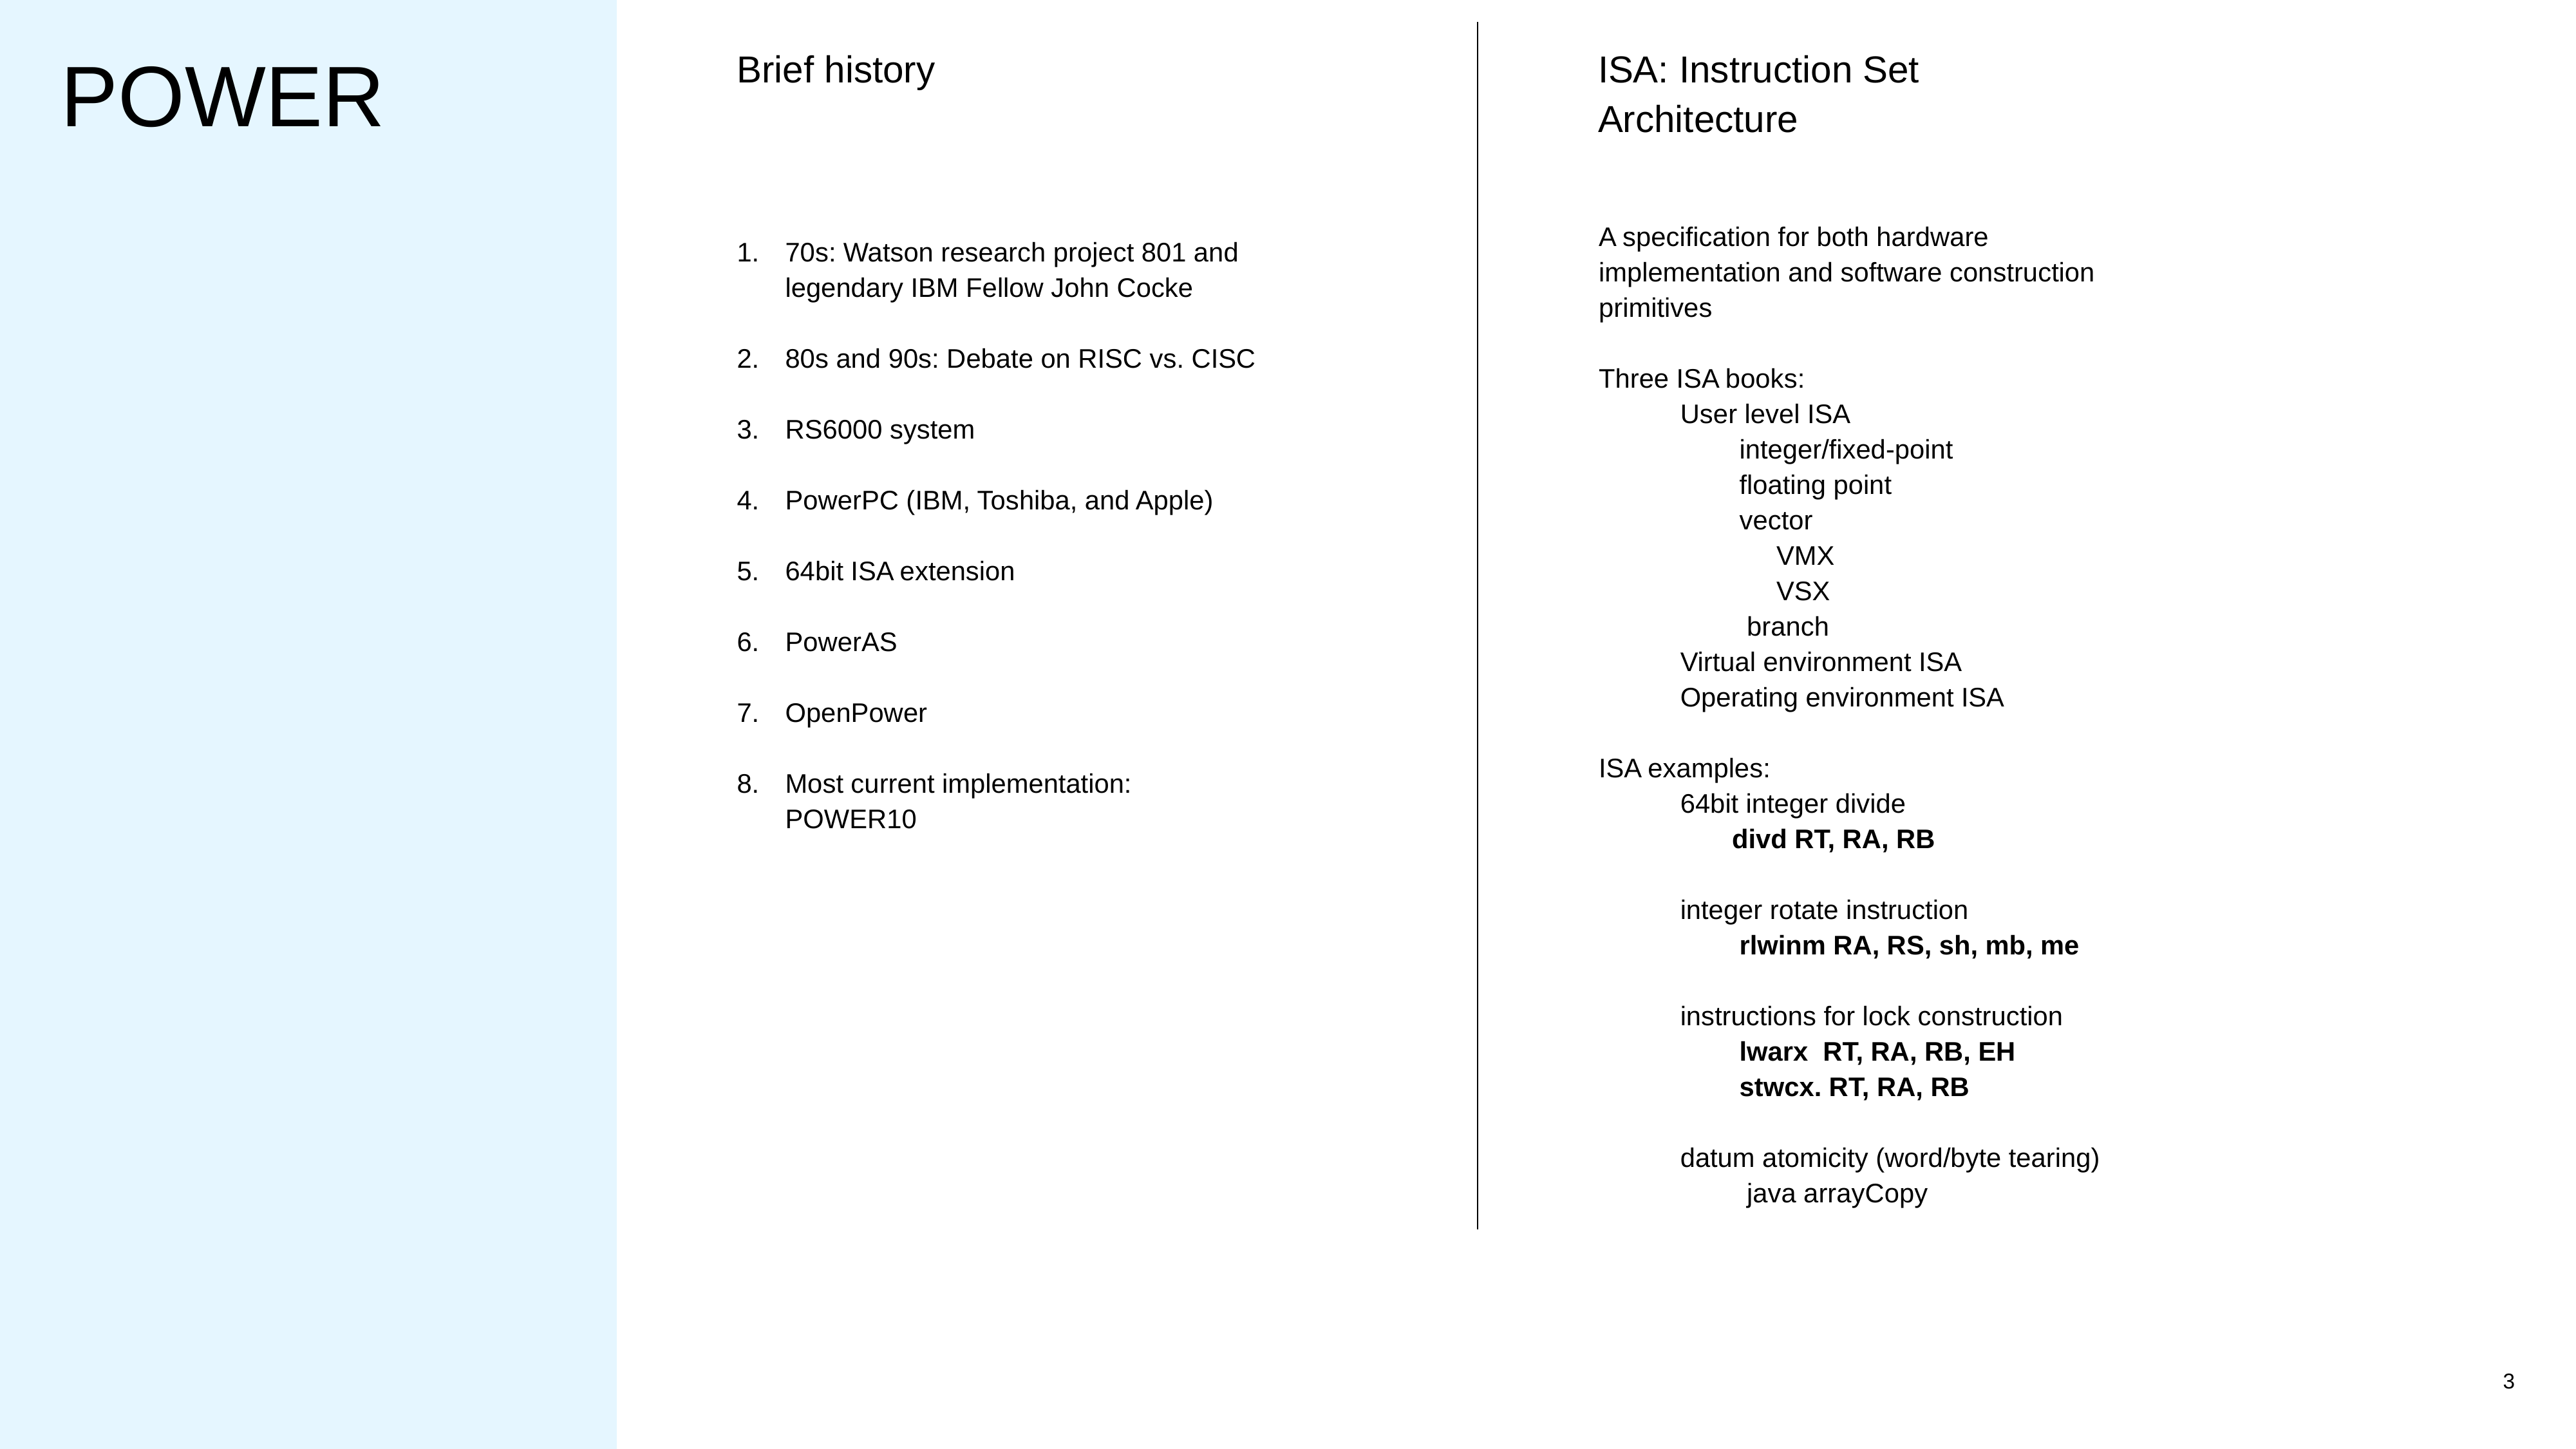

ISA: Instruction Set Architecture
# POWER
Brief history
A specification for both hardware implementation and software construction primitives

Three ISA books:
           User level ISA
                   integer/fixed-point
                   floating point
                   vector
                        VMX
                        VSX
                    branch
           Virtual environment ISA
           Operating environment ISA

ISA examples:
           64bit integer divide
                  divd RT, RA, RB

           integer rotate instruction
                   rlwinm RA, RS, sh, mb, me

           instructions for lock construction
                   lwarx  RT, RA, RB, EH
                   stwcx. RT, RA, RB

           datum atomicity (word/byte tearing)
                    java arrayCopy
70s: Watson research project 801 and legendary IBM Fellow John Cocke

80s and 90s: Debate on RISC vs. CISC

RS6000 system

PowerPC (IBM, Toshiba, and Apple)

64bit ISA extension

PowerAS

OpenPower

Most current implementation: POWER10
3